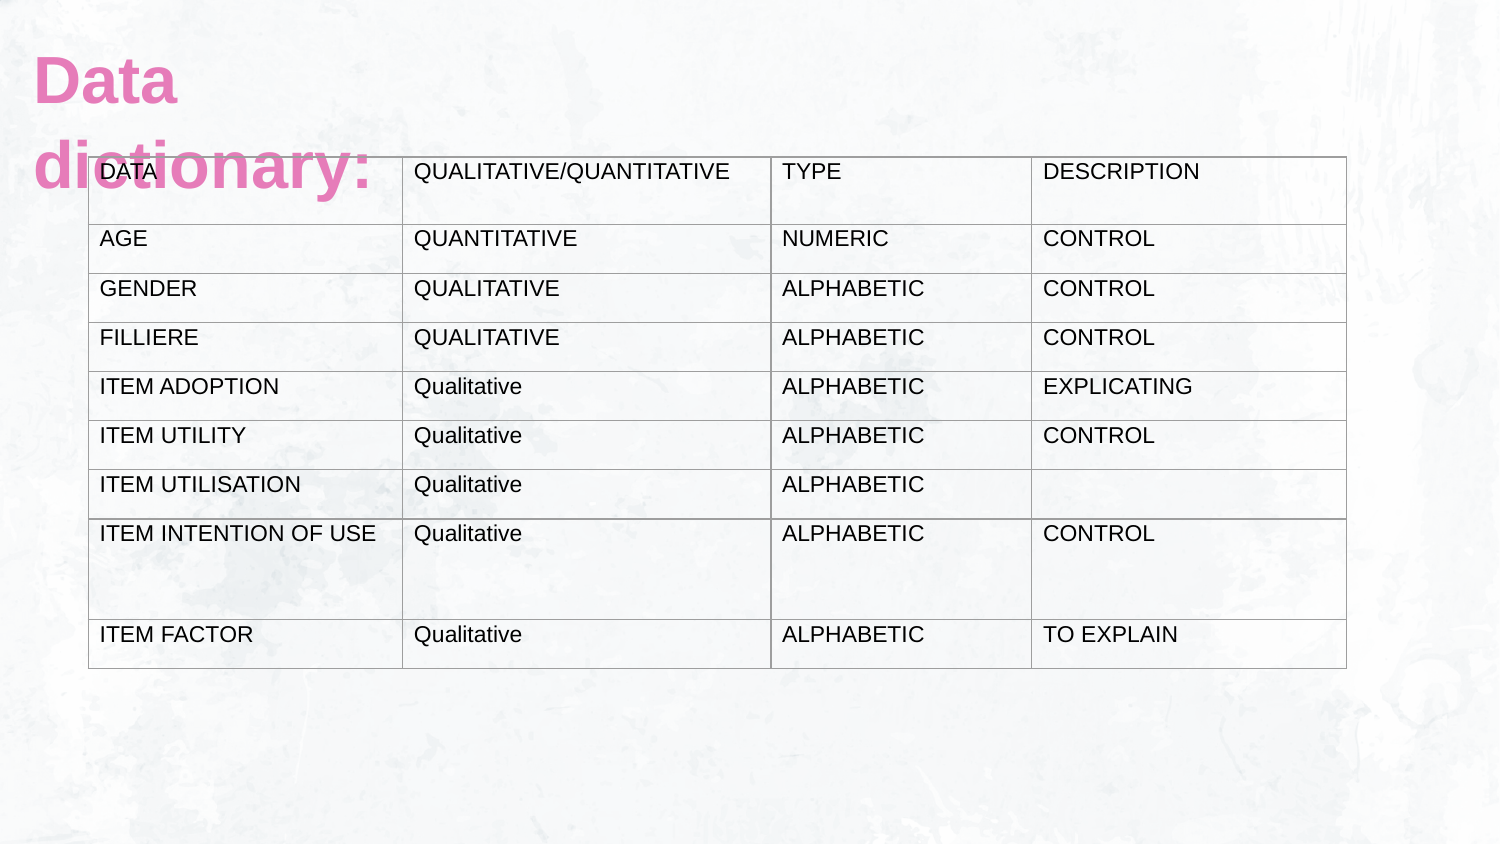

Data dictionary:
| DATA | QUALITATIVE/QUANTITATIVE | TYPE | DESCRIPTION |
| --- | --- | --- | --- |
| AGE | QUANTITATIVE | NUMERIC | CONTROL |
| GENDER | QUALITATIVE | ALPHABETIC | CONTROL |
| FILLIERE | QUALITATIVE | ALPHABETIC | CONTROL |
| ITEM ADOPTION | Qualitative | ALPHABETIC | EXPLICATING |
| ITEM UTILITY | Qualitative | ALPHABETIC | CONTROL |
| ITEM UTILISATION | Qualitative | ALPHABETIC |  |
| ITEM INTENTION OF USE | Qualitative | ALPHABETIC | CONTROL |
| ITEM FACTOR | Qualitative | ALPHABETIC | TO EXPLAIN |